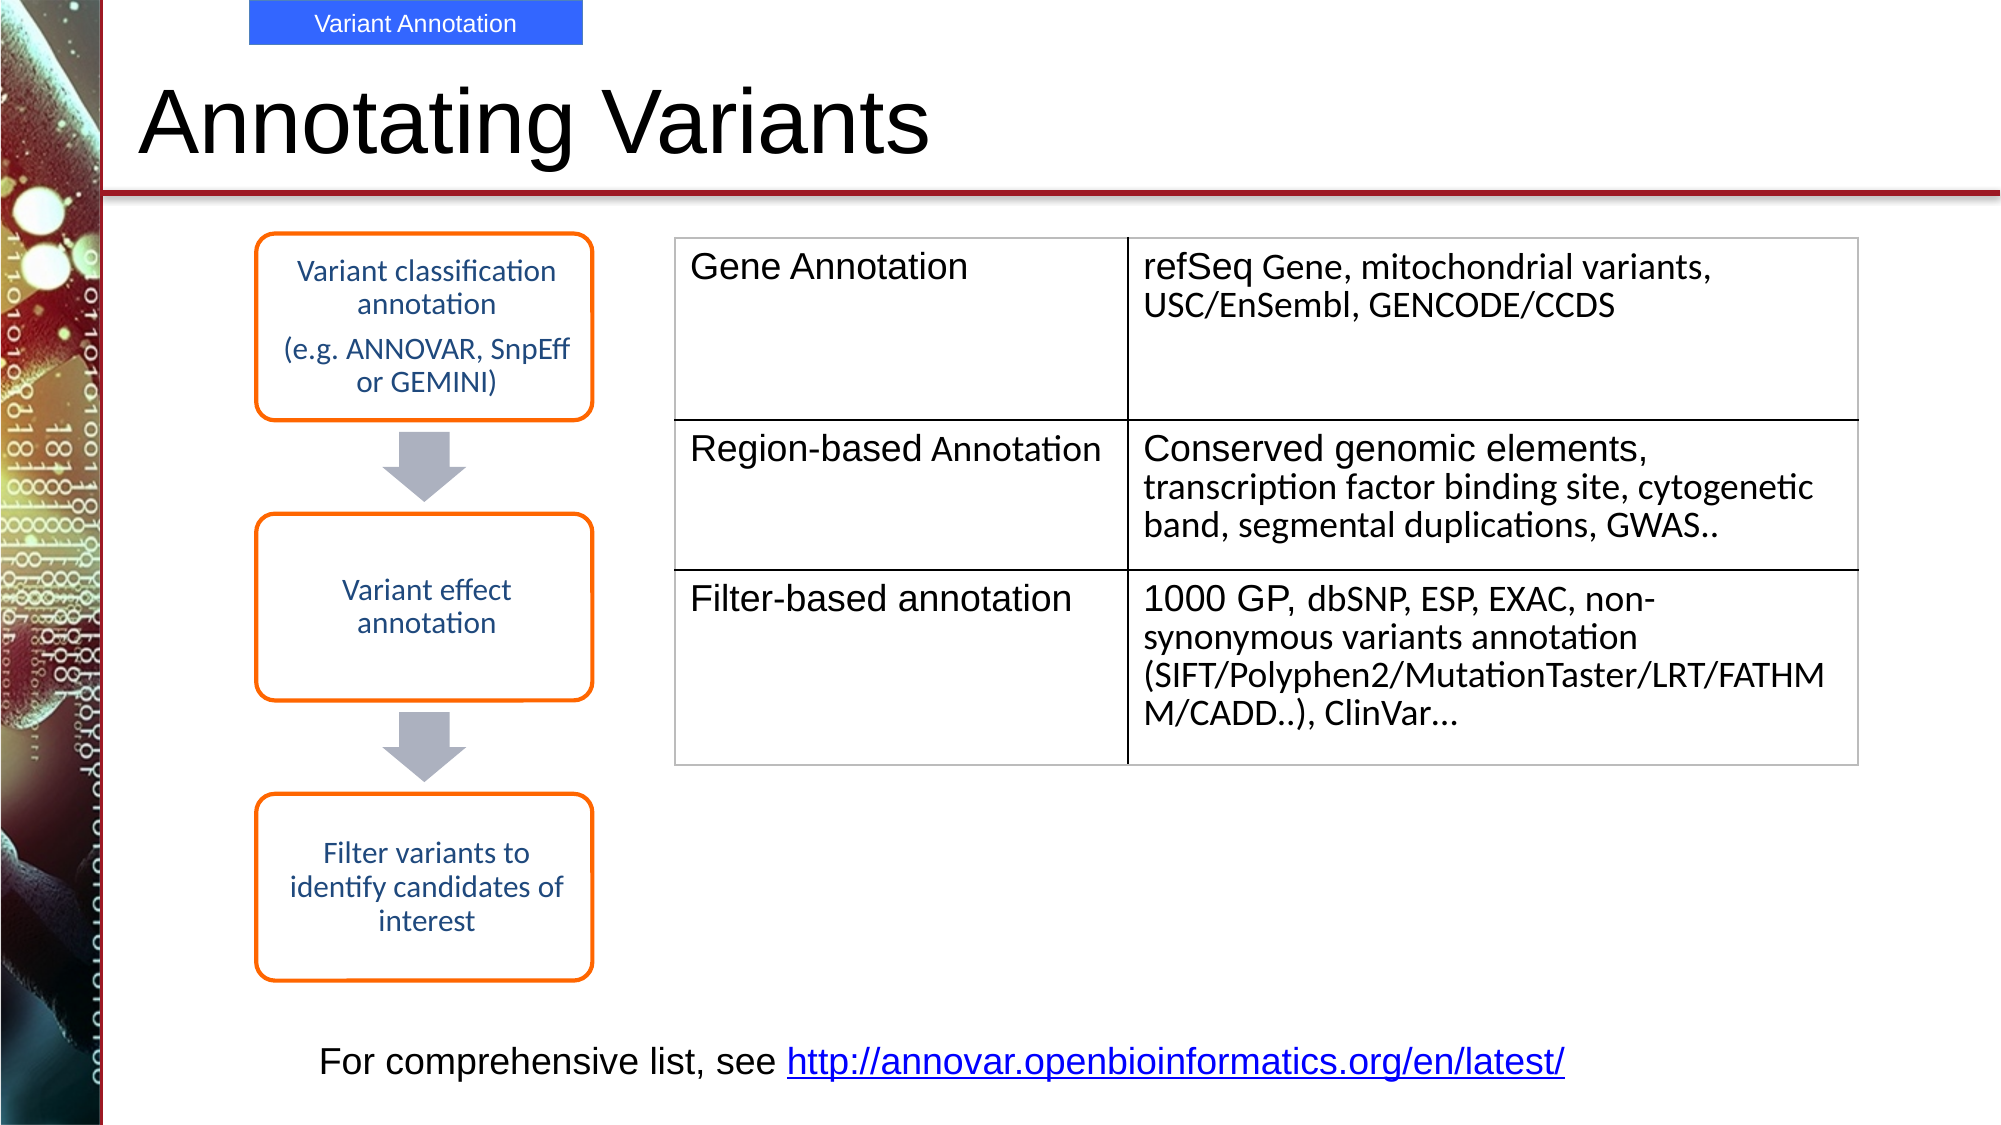

Variant Annotation
# Annotating Variants
Variant classification annotation
(e.g. ANNOVAR, SnpEff or GEMINI)

Variant effect annotation

Filter variants to identify candidates of interest
| Gene Annotation | refSeq Gene, mitochondrial variants, USC/EnSembl, GENCODE/CCDS |
| --- | --- |
| Region-based Annotation | Conserved genomic elements, transcription factor binding site, cytogenetic band, segmental duplications, GWAS.. |
| Filter-based annotation | 1000 GP, dbSNP, ESP, EXAC, non-synonymous variants annotation (SIFT/Polyphen2/MutationTaster/LRT/FATHMM/CADD..), ClinVar… |
For comprehensive list, see http://annovar.openbioinformatics.org/en/latest/